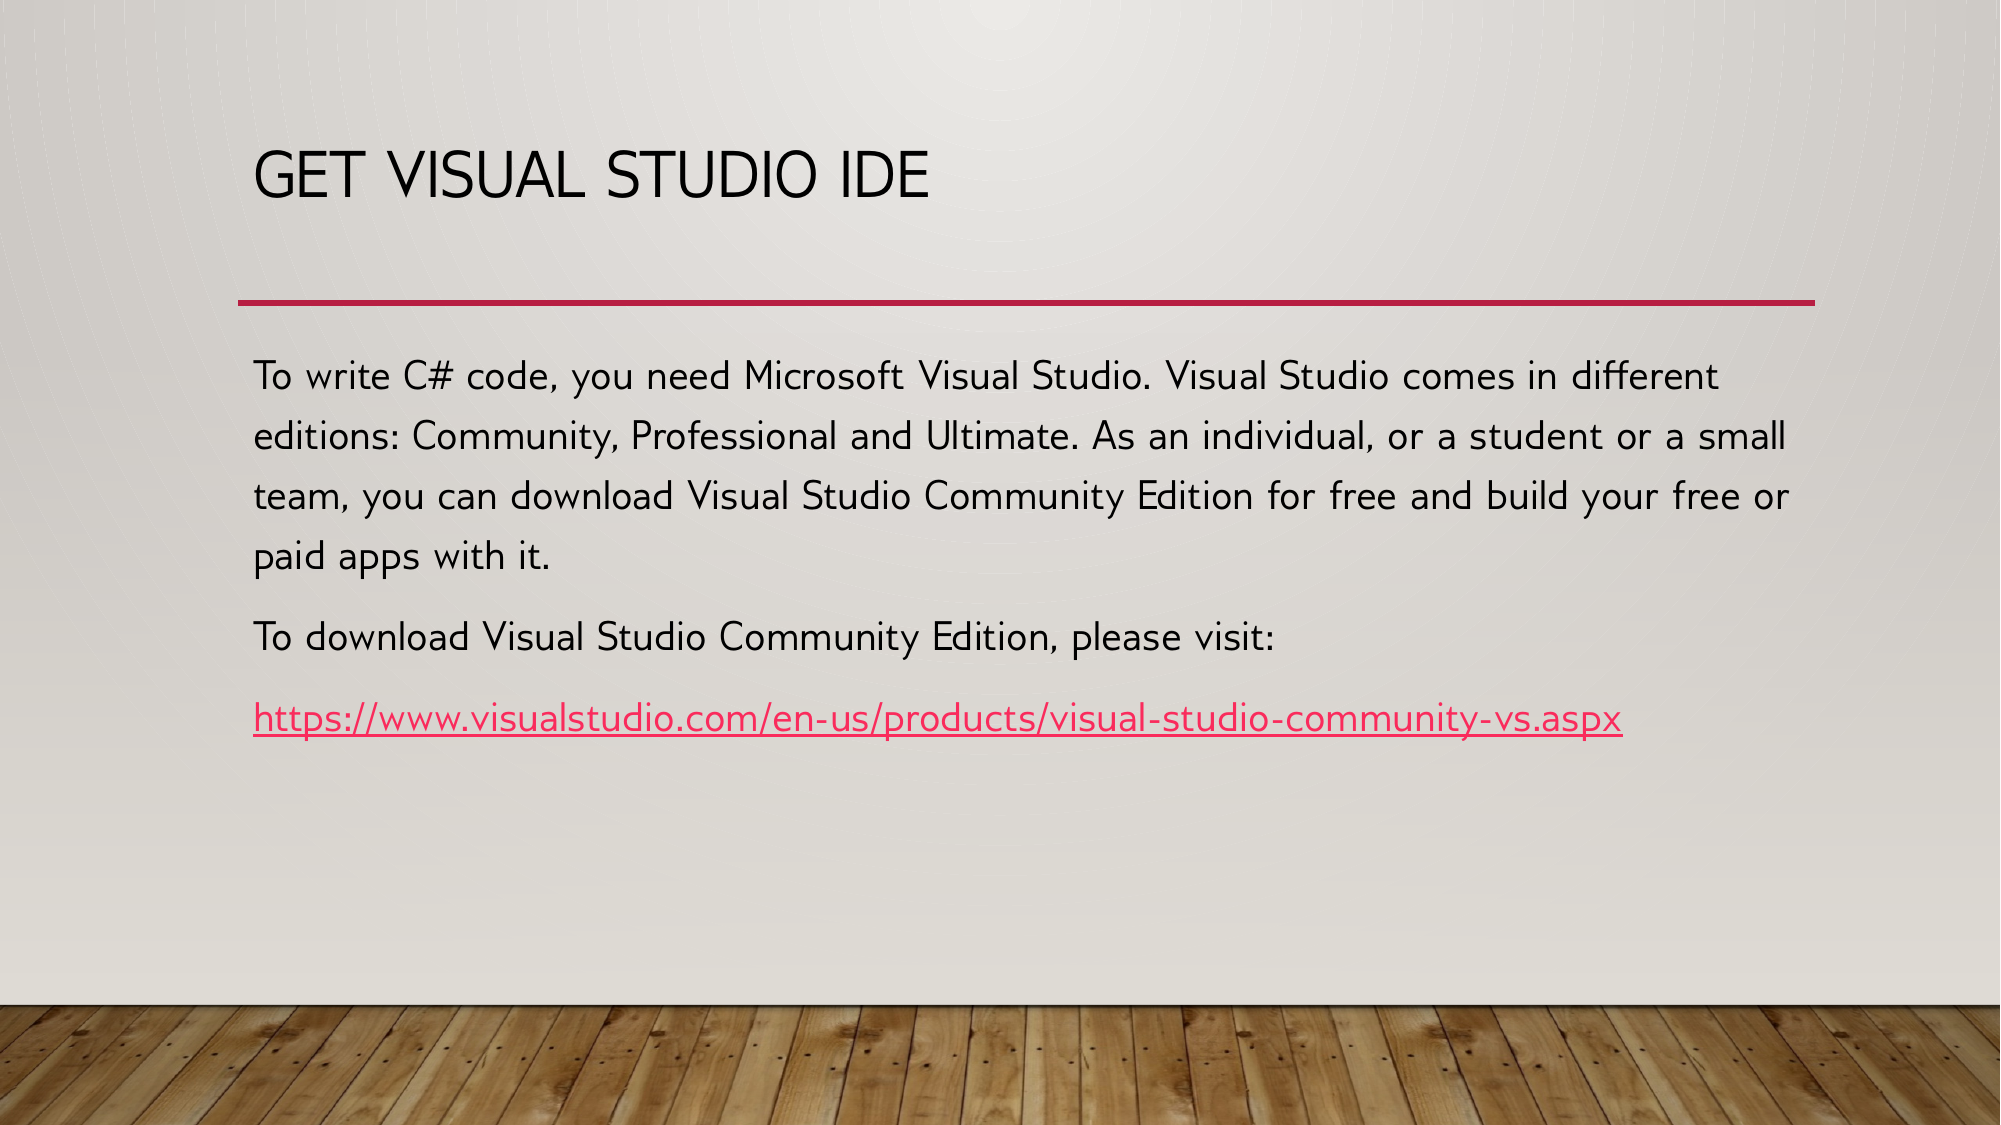

# Get Visual Studio IDE
To write C# code, you need Microsoft Visual Studio. Visual Studio comes in different editions: Community, Professional and Ultimate. As an individual, or a student or a small team, you can download Visual Studio Community Edition for free and build your free or paid apps with it.
To download Visual Studio Community Edition, please visit:
https://www.visualstudio.com/en-us/products/visual-studio-community-vs.aspx